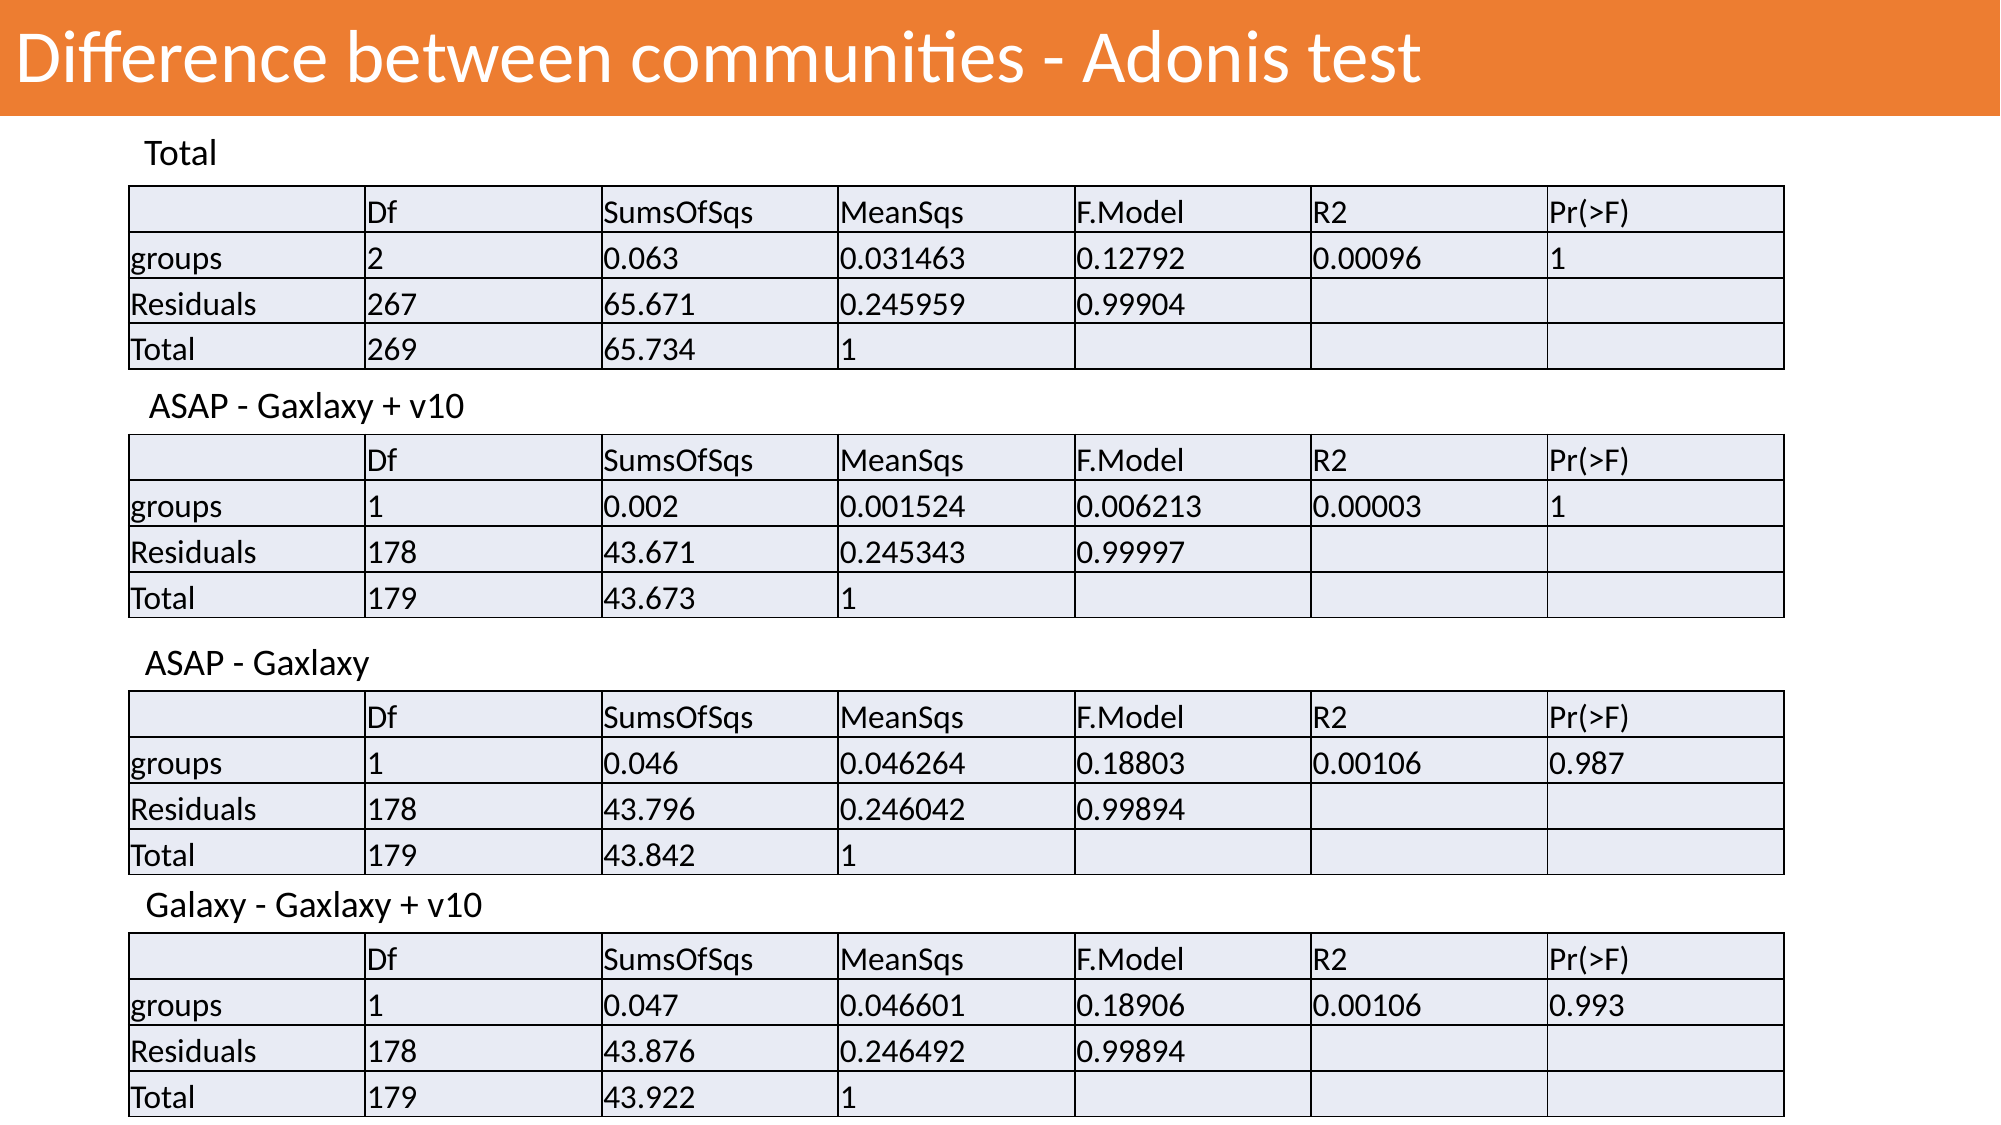

Difference between communities - Adonis test
Total
|  | Df | SumsOfSqs | MeanSqs | F.Model | R2 | Pr(>F) |
| --- | --- | --- | --- | --- | --- | --- |
| groups | 2 | 0.063 | 0.031463 | 0.12792 | 0.00096 | 1 |
| Residuals | 267 | 65.671 | 0.245959 | 0.99904 |  |  |
| Total | 269 | 65.734 | 1 |  |  |  |
ASAP - Gaxlaxy + v10
|  | Df | SumsOfSqs | MeanSqs | F.Model | R2 | Pr(>F) |
| --- | --- | --- | --- | --- | --- | --- |
| groups | 1 | 0.002 | 0.001524 | 0.006213 | 0.00003 | 1 |
| Residuals | 178 | 43.671 | 0.245343 | 0.99997 |  |  |
| Total | 179 | 43.673 | 1 |  |  |  |
ASAP - Gaxlaxy
|  | Df | SumsOfSqs | MeanSqs | F.Model | R2 | Pr(>F) |
| --- | --- | --- | --- | --- | --- | --- |
| groups | 1 | 0.046 | 0.046264 | 0.18803 | 0.00106 | 0.987 |
| Residuals | 178 | 43.796 | 0.246042 | 0.99894 |  |  |
| Total | 179 | 43.842 | 1 |  |  |  |
Galaxy - Gaxlaxy + v10
|  | Df | SumsOfSqs | MeanSqs | F.Model | R2 | Pr(>F) |
| --- | --- | --- | --- | --- | --- | --- |
| groups | 1 | 0.047 | 0.046601 | 0.18906 | 0.00106 | 0.993 |
| Residuals | 178 | 43.876 | 0.246492 | 0.99894 |  |  |
| Total | 179 | 43.922 | 1 |  |  |  |